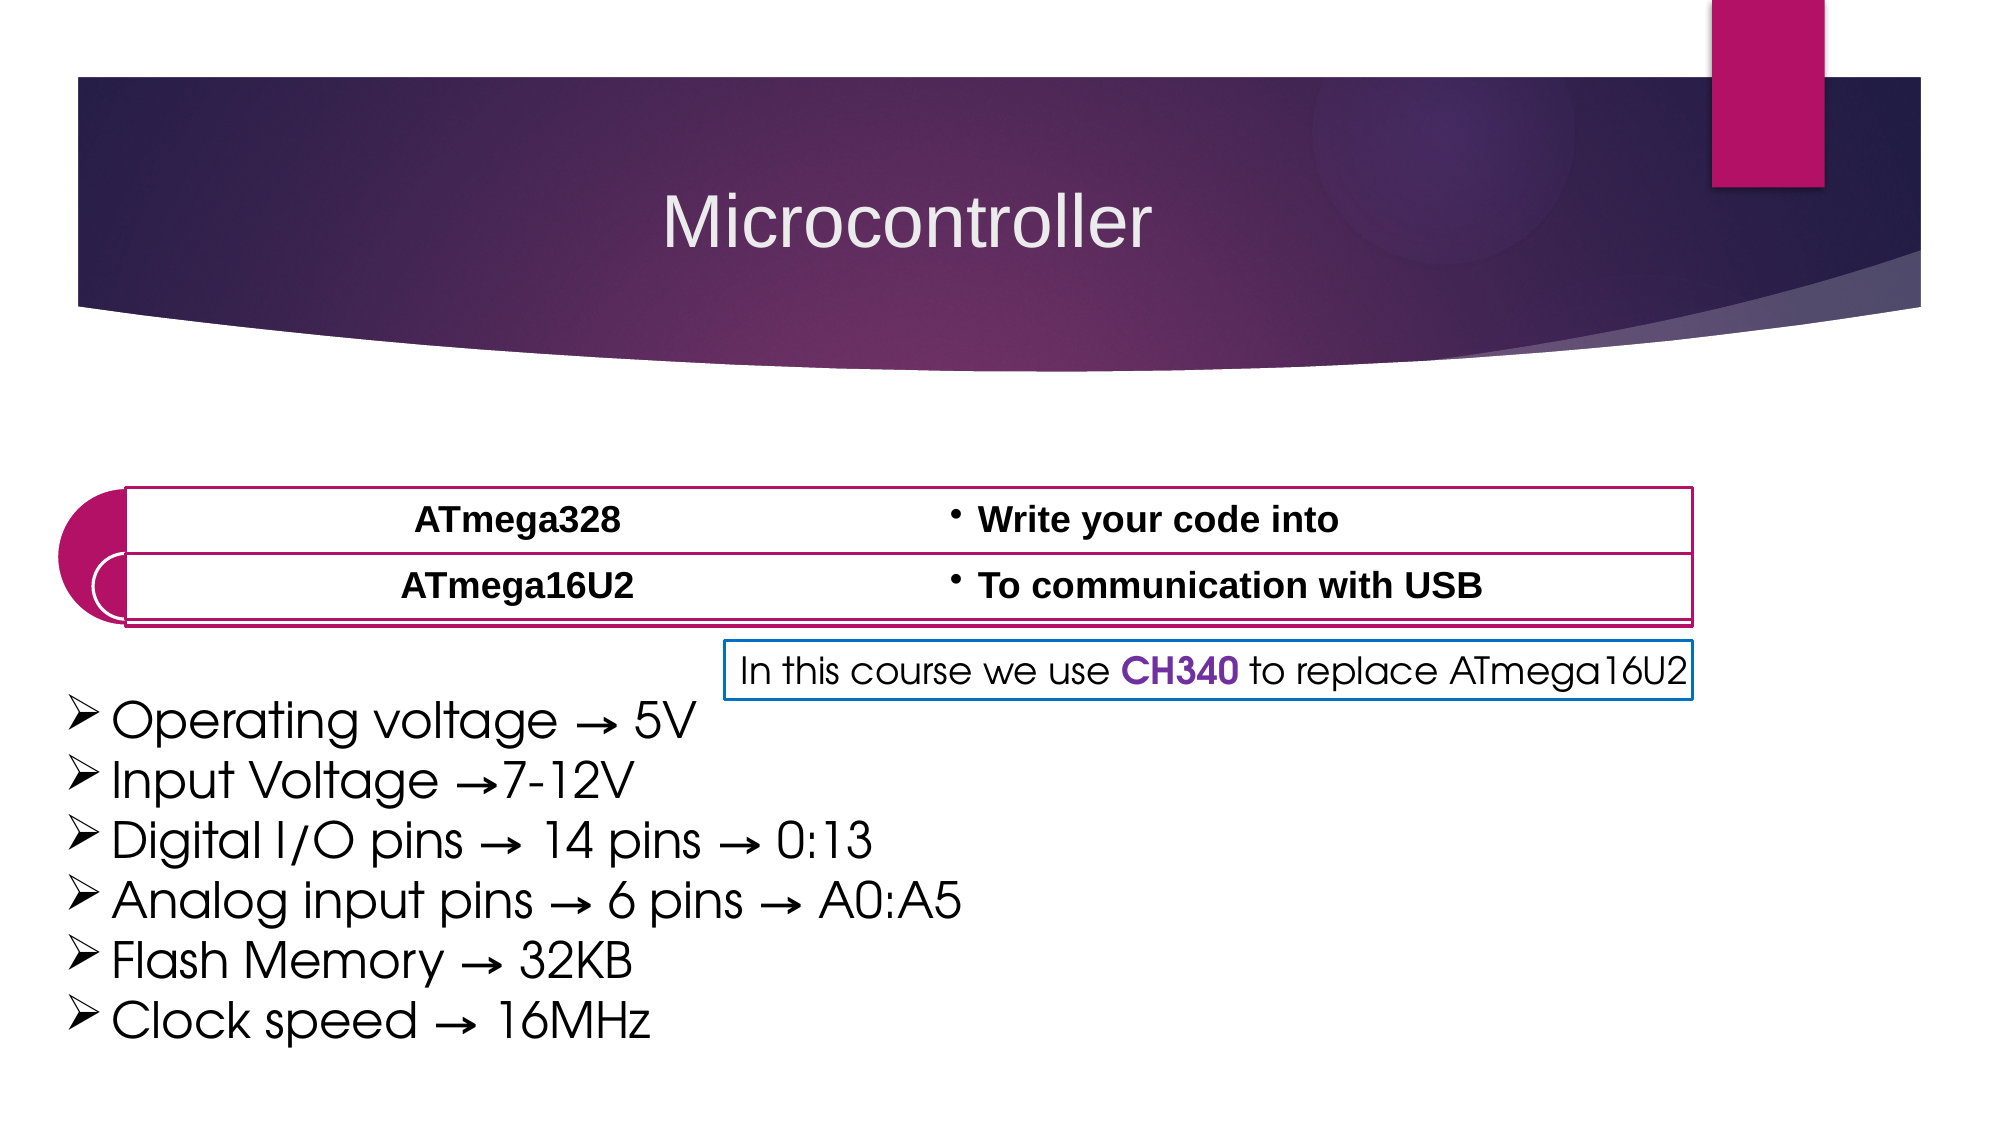

# Microcontroller
ATmega328
ATmega16U2
Write your code into
To communication with USB

In this course we use CH340 to replace ATmega16U2
Operating voltage → 5V
Input Voltage →7-12V
Digital I/O pins → 14 pins → 0:13
Analog input pins → 6 pins → A0:A5
Flash Memory → 32KB
Clock speed → 16MHz